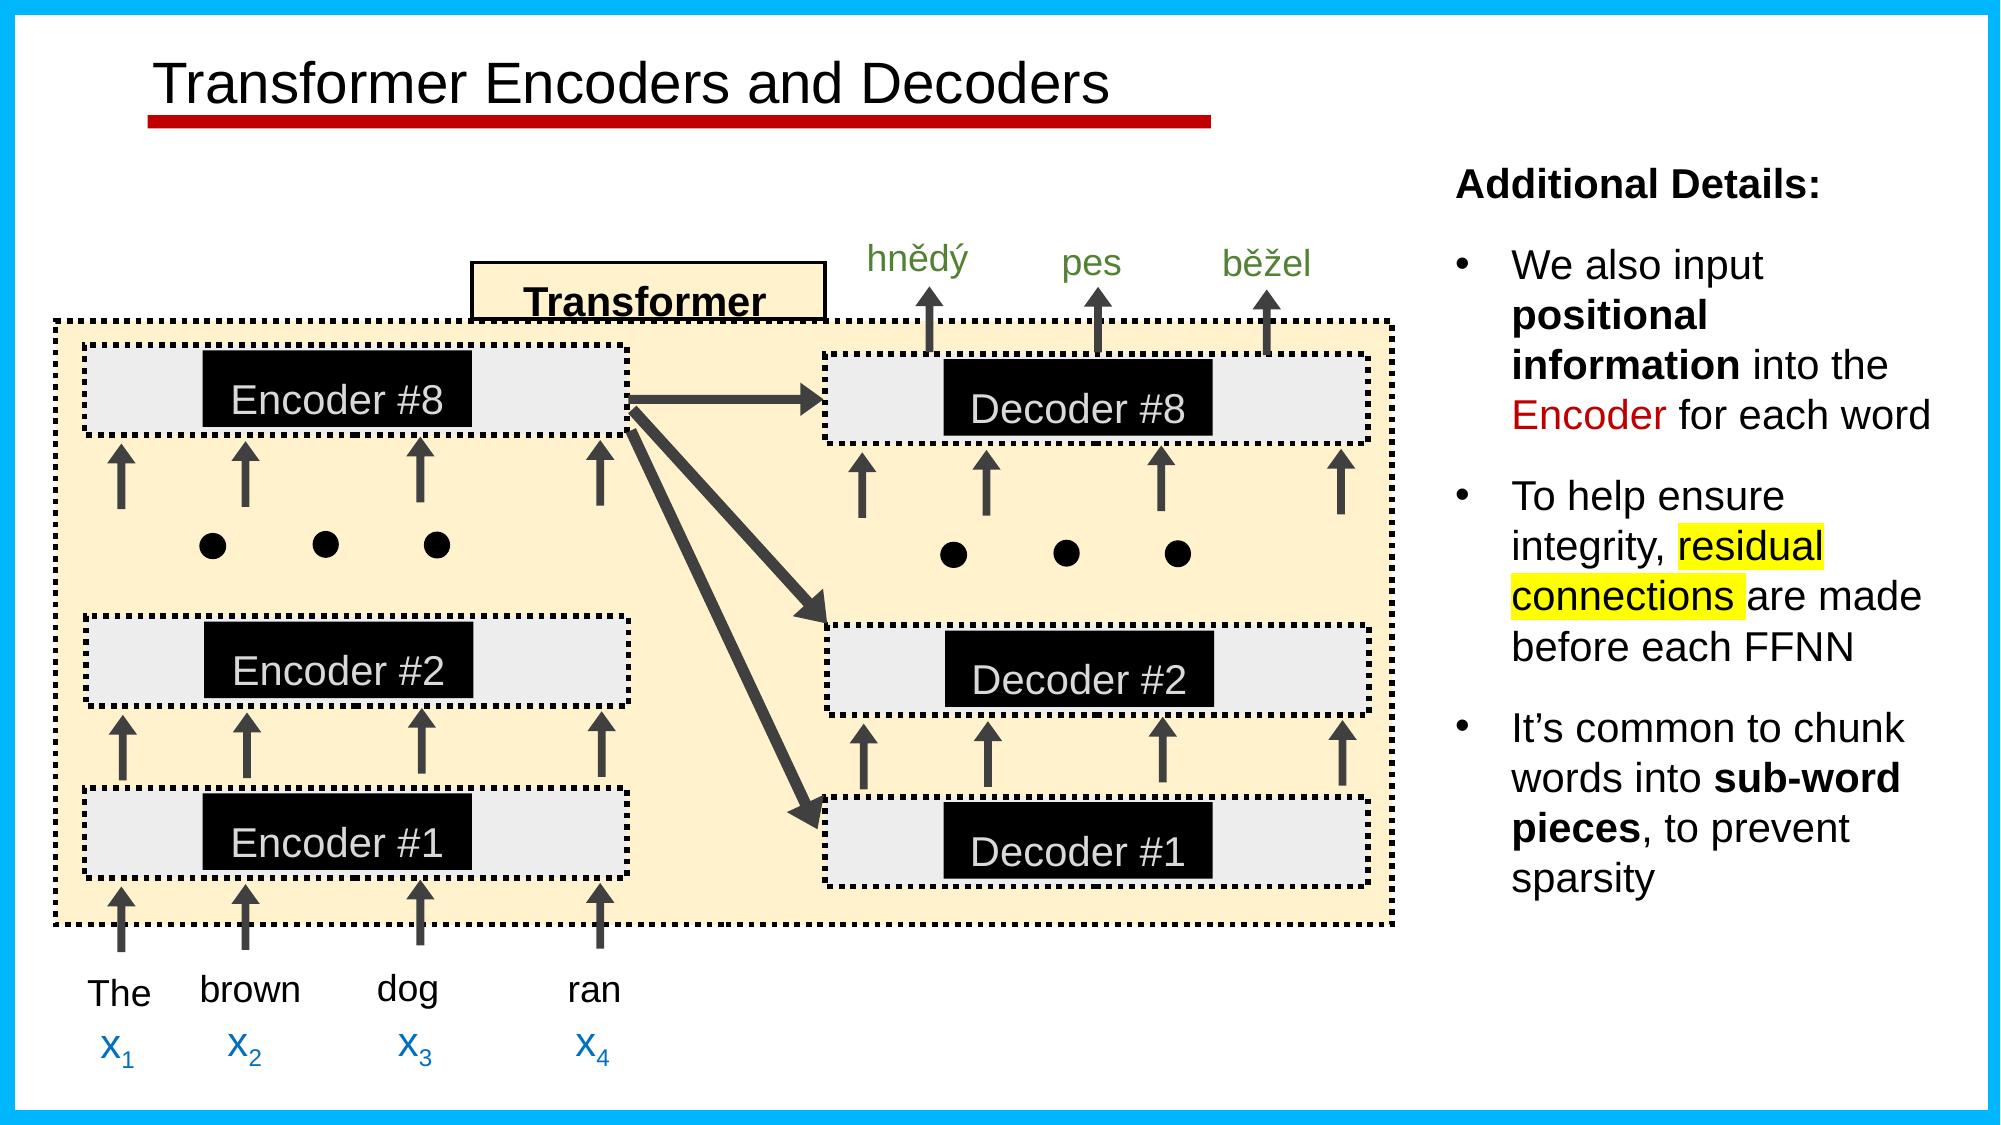

# Transformer Encoders and Decoders

Additional Details:
We also input positional information into the Encoder for each word
To help ensure integrity, residual connections are made before each FFNN
It’s common to chunk words into sub-word pieces, to prevent sparsity

hnědý
pes
běžel
Transformer

Encoder #8

Decoder #8

Encoder #2

Decoder #2

Encoder #1

Decoder #1

dog
brown
ran
The
x3
x4
x2
x1